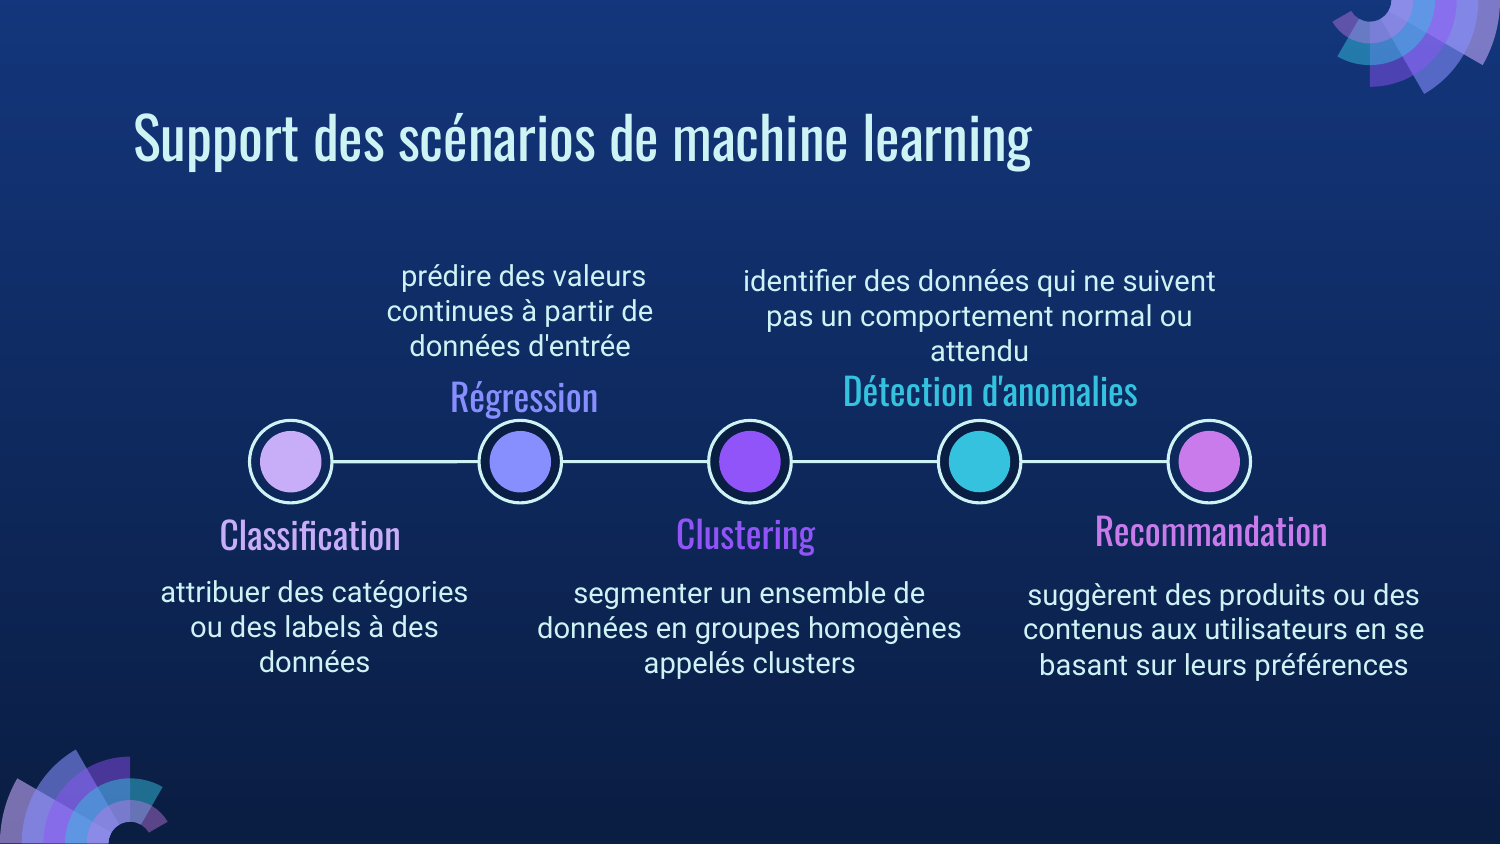

# Support des scénarios de machine learning
 prédire des valeurs continues à partir de données d'entrée
identifier des données qui ne suivent pas un comportement normal ou attendu
Détection d'anomalies
Régression

Recommandation
Clustering
Classification
attribuer des catégories ou des labels à des données
segmenter un ensemble de données en groupes homogènes appelés clusters
suggèrent des produits ou des contenus aux utilisateurs en se basant sur leurs préférences